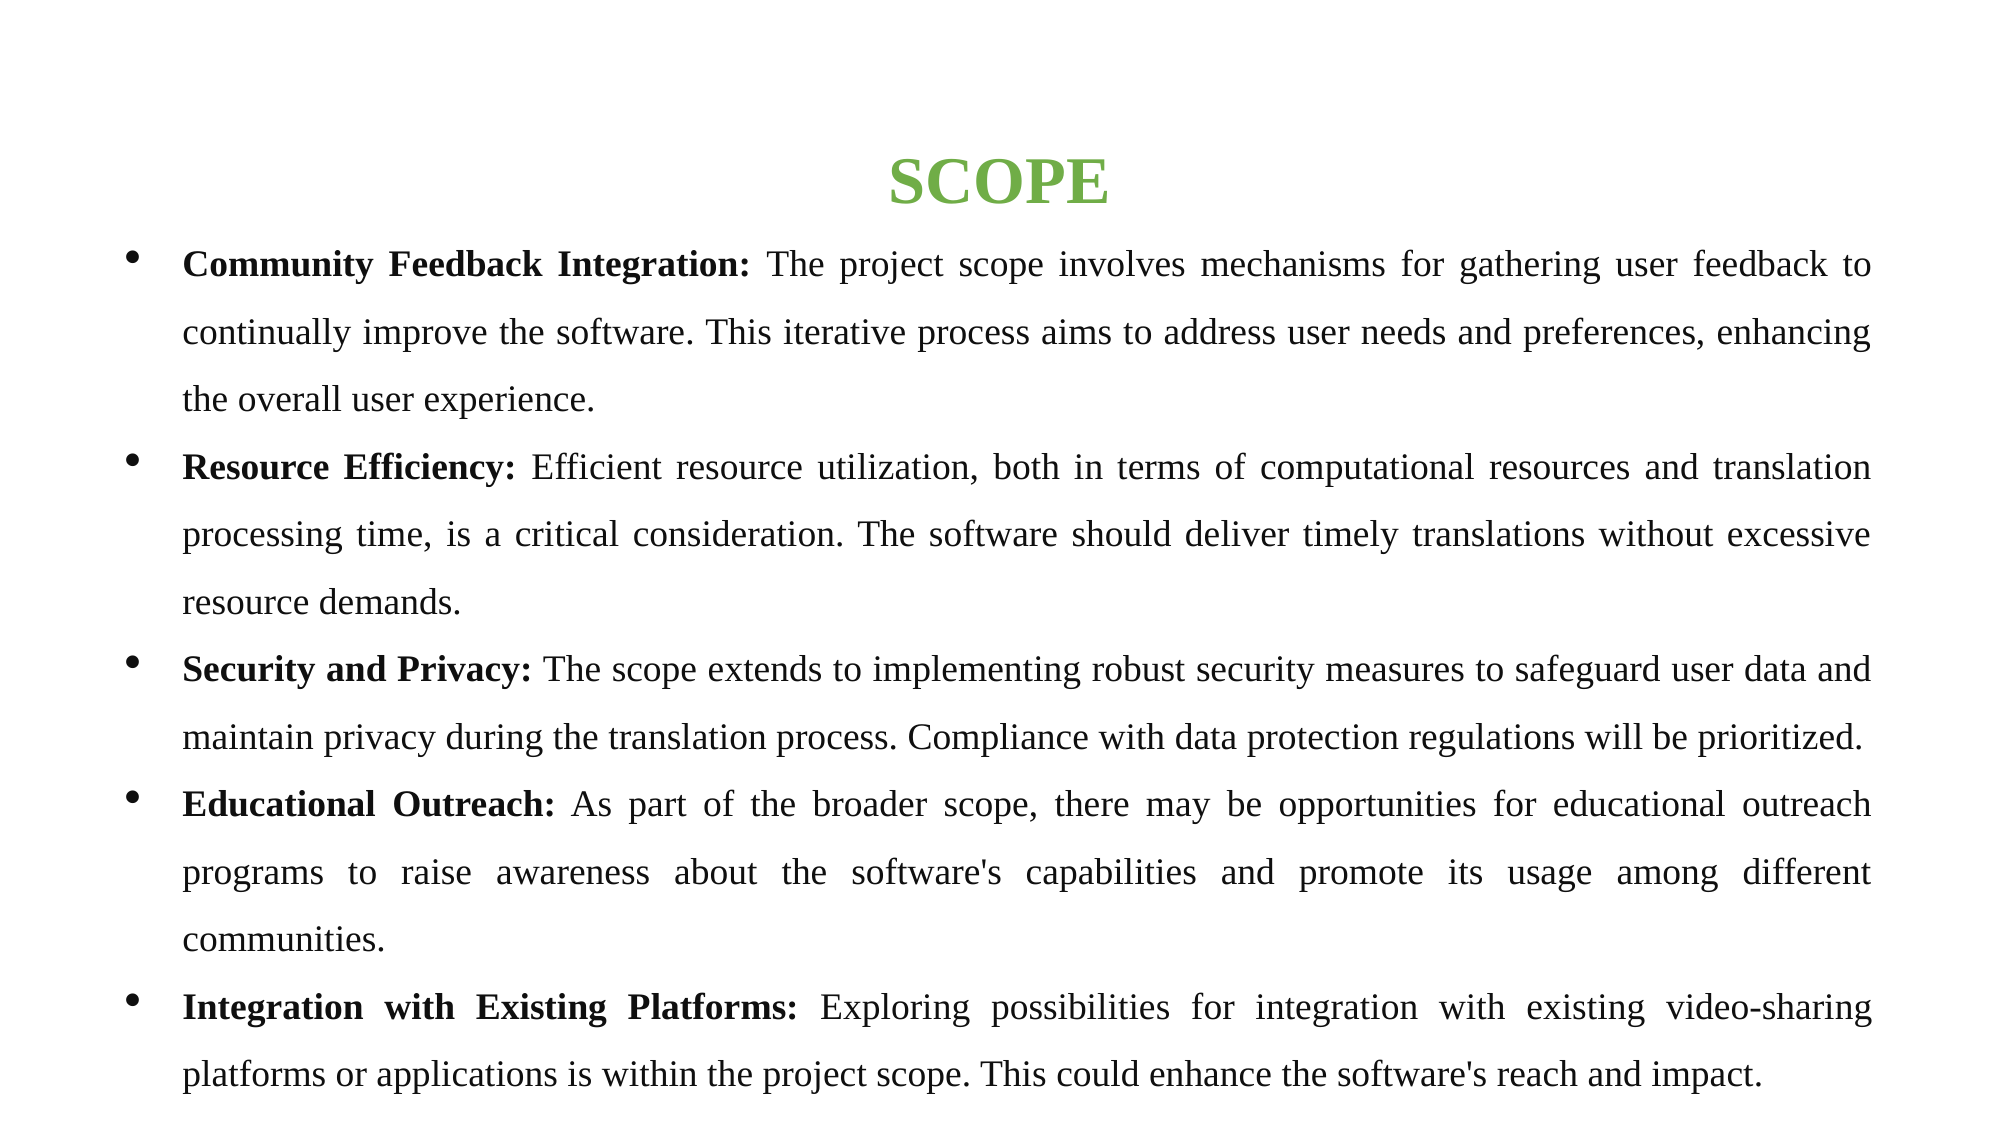

SCOPE
Community Feedback Integration: The project scope involves mechanisms for gathering user feedback to continually improve the software. This iterative process aims to address user needs and preferences, enhancing the overall user experience.
Resource Efficiency: Efficient resource utilization, both in terms of computational resources and translation processing time, is a critical consideration. The software should deliver timely translations without excessive resource demands.
Security and Privacy: The scope extends to implementing robust security measures to safeguard user data and maintain privacy during the translation process. Compliance with data protection regulations will be prioritized.
Educational Outreach: As part of the broader scope, there may be opportunities for educational outreach programs to raise awareness about the software's capabilities and promote its usage among different communities.
Integration with Existing Platforms: Exploring possibilities for integration with existing video-sharing platforms or applications is within the project scope. This could enhance the software's reach and impact.